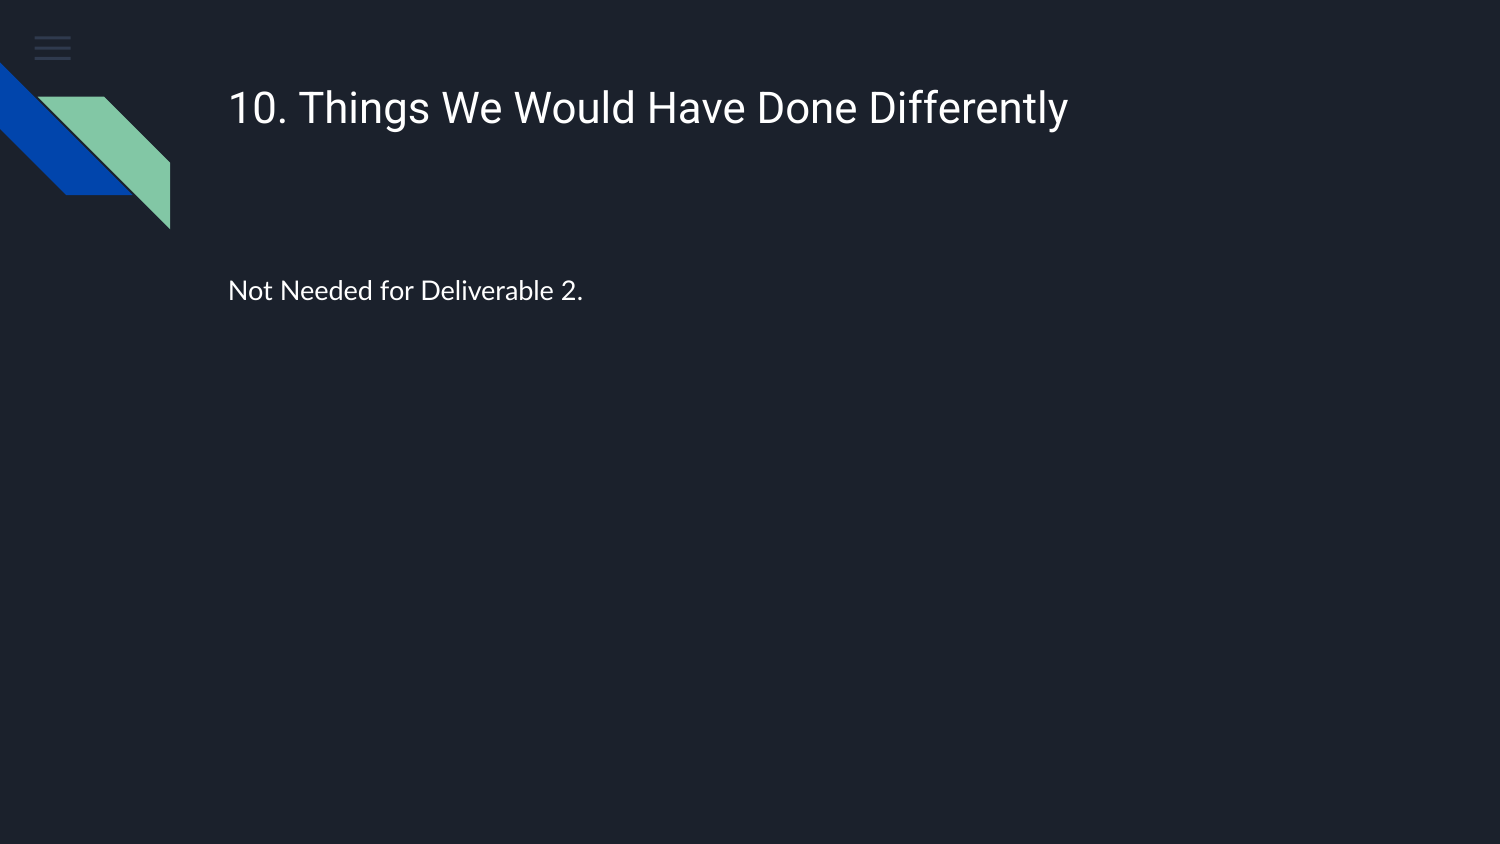

# 10. Things We Would Have Done Differently
Not Needed for Deliverable 2.